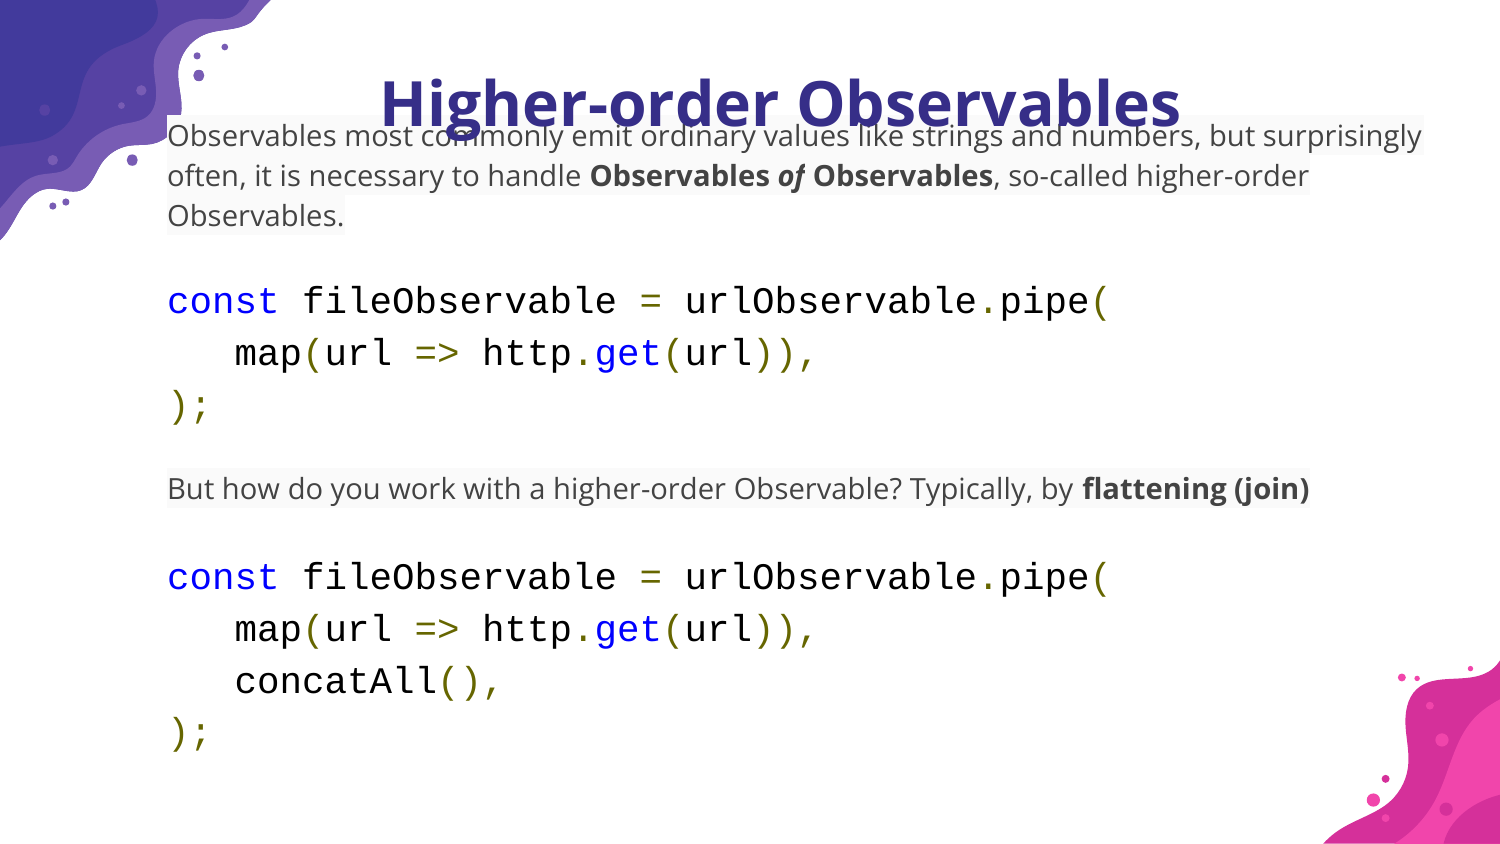

# Higher-order Observables
Observables most commonly emit ordinary values like strings and numbers, but surprisingly often, it is necessary to handle Observables of Observables, so-called higher-order Observables.
const fileObservable = urlObservable.pipe(
   map(url => http.get(url)),
);

But how do you work with a higher-order Observable? Typically, by flattening (join)

const fileObservable = urlObservable.pipe(
   map(url => http.get(url)),
   concatAll(),
);